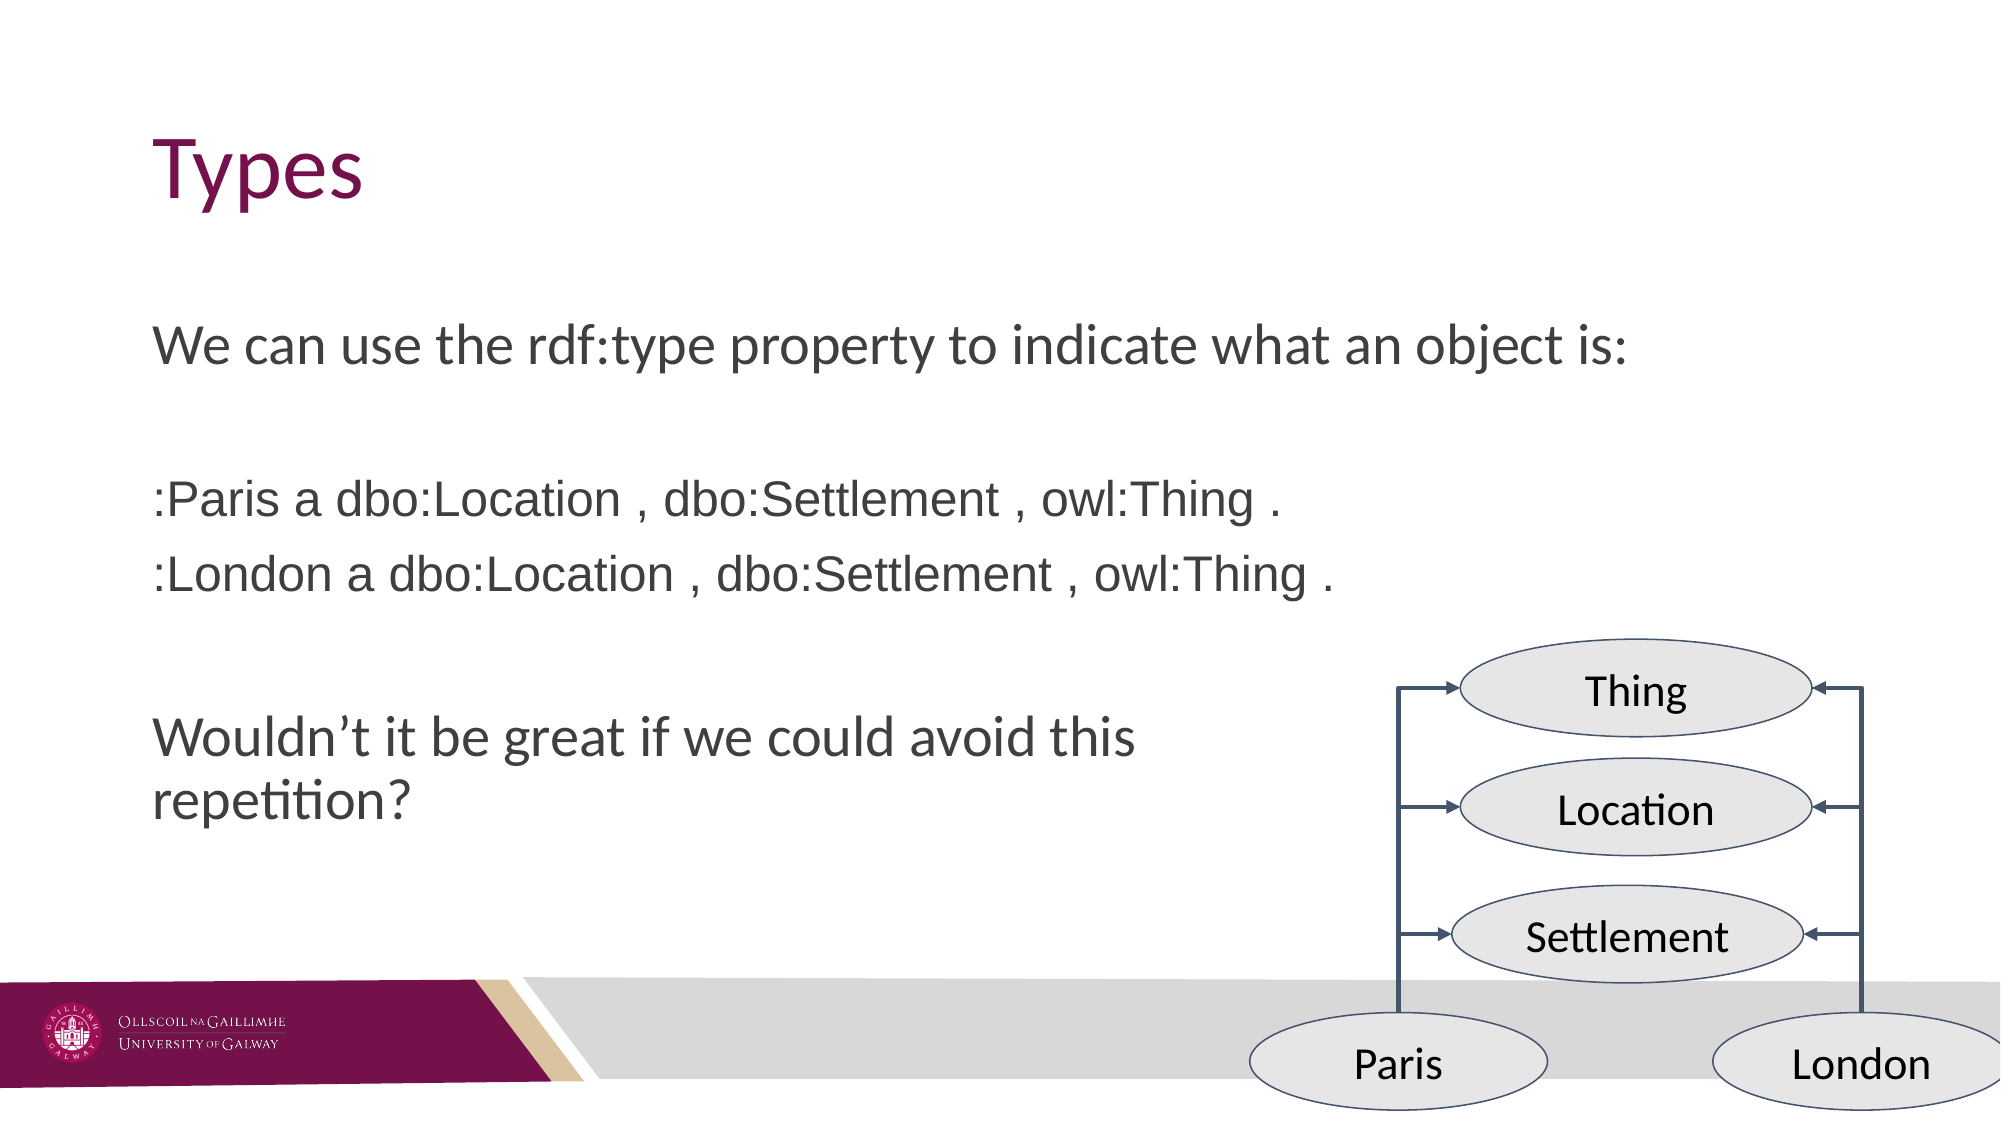

# Types
We can use the rdf:type property to indicate what an object is:

:Paris a dbo:Location , dbo:Settlement , owl:Thing .
:London a dbo:Location , dbo:Settlement , owl:Thing .

Wouldn’t it be great if we could avoid this
repetition?
Thing
Location
Settlement
Paris
London